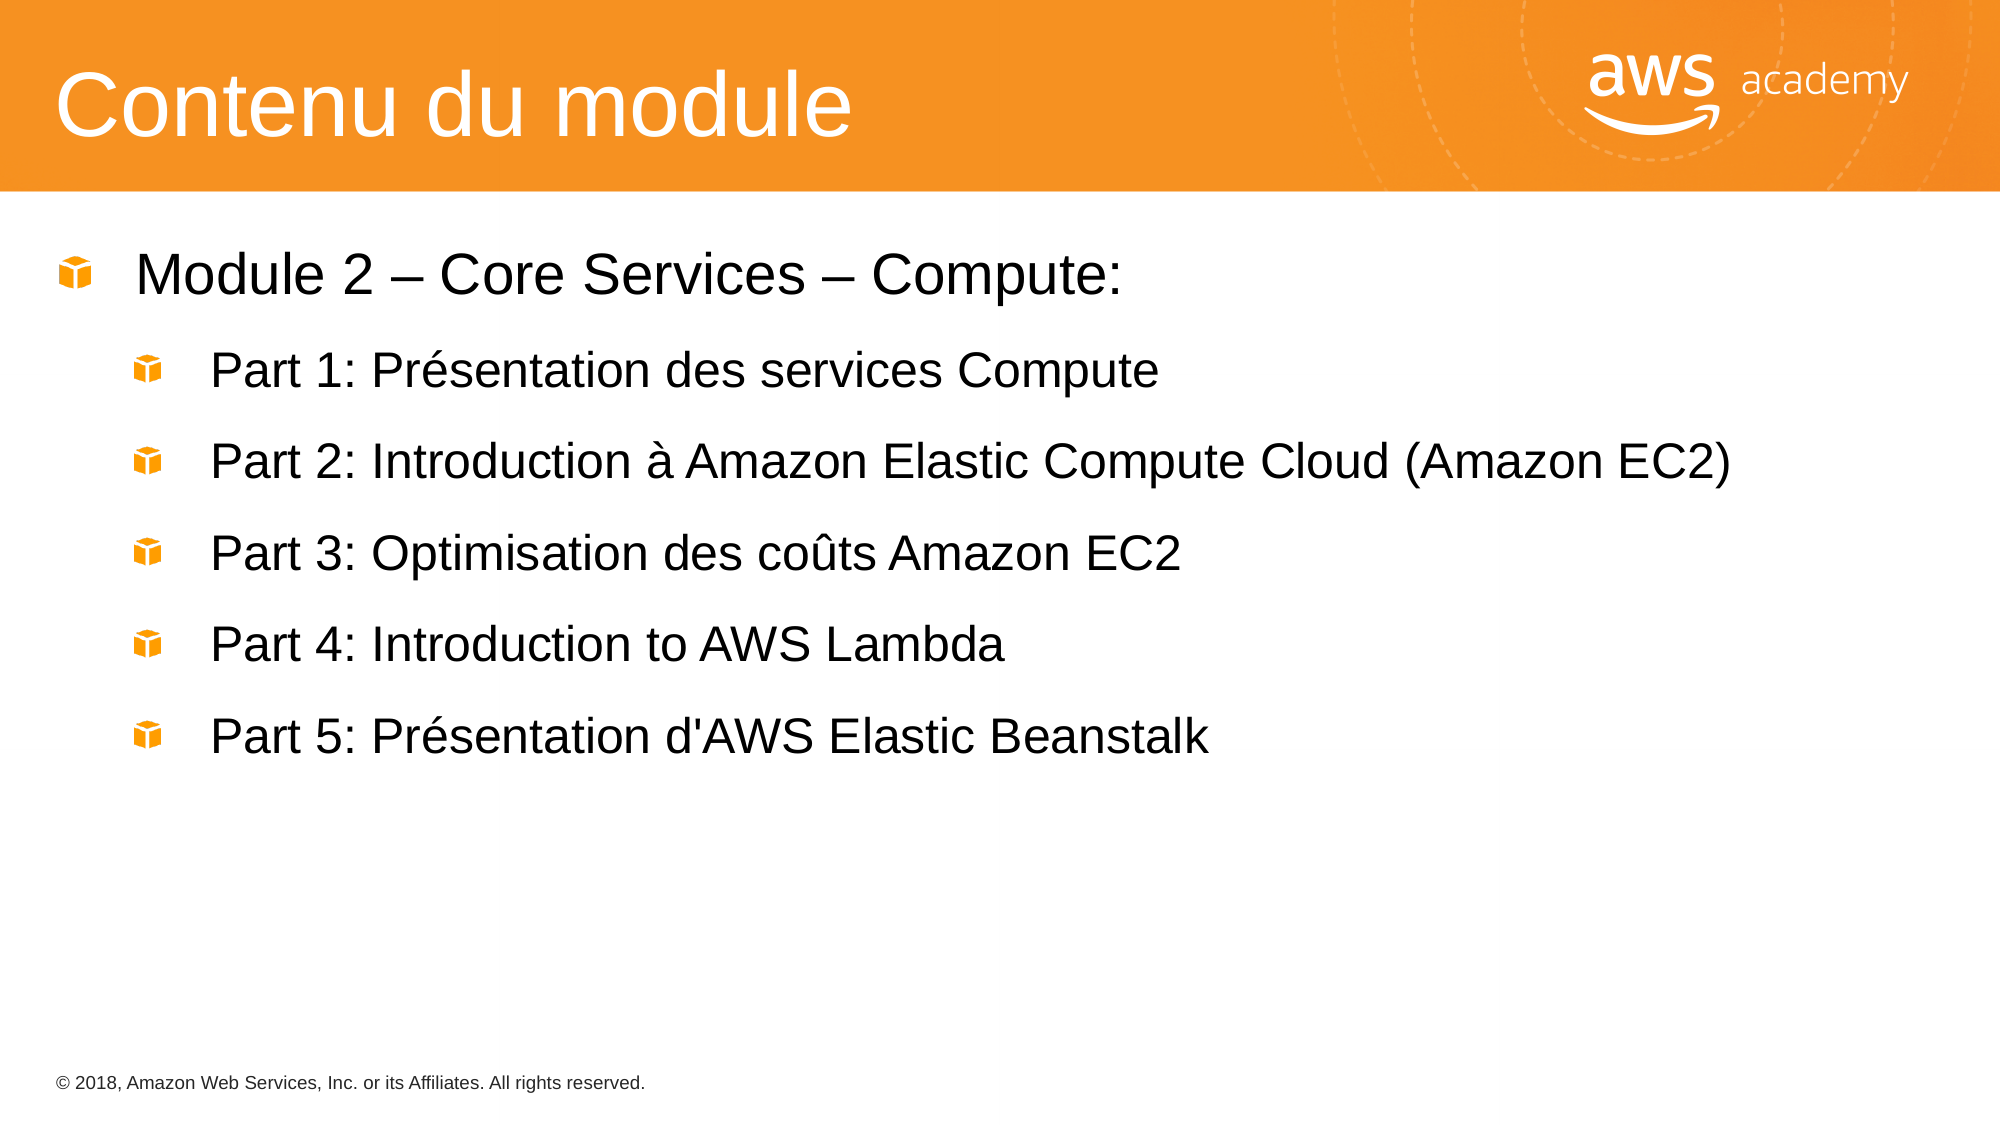

# Contenu du module
Module 2 – Core Services – Compute:
Part 1: Présentation des services Compute
Part 2: Introduction à Amazon Elastic Compute Cloud (Amazon EC2)
Part 3: Optimisation des coûts Amazon EC2
Part 4: Introduction to AWS Lambda
Part 5: Présentation d'AWS Elastic Beanstalk